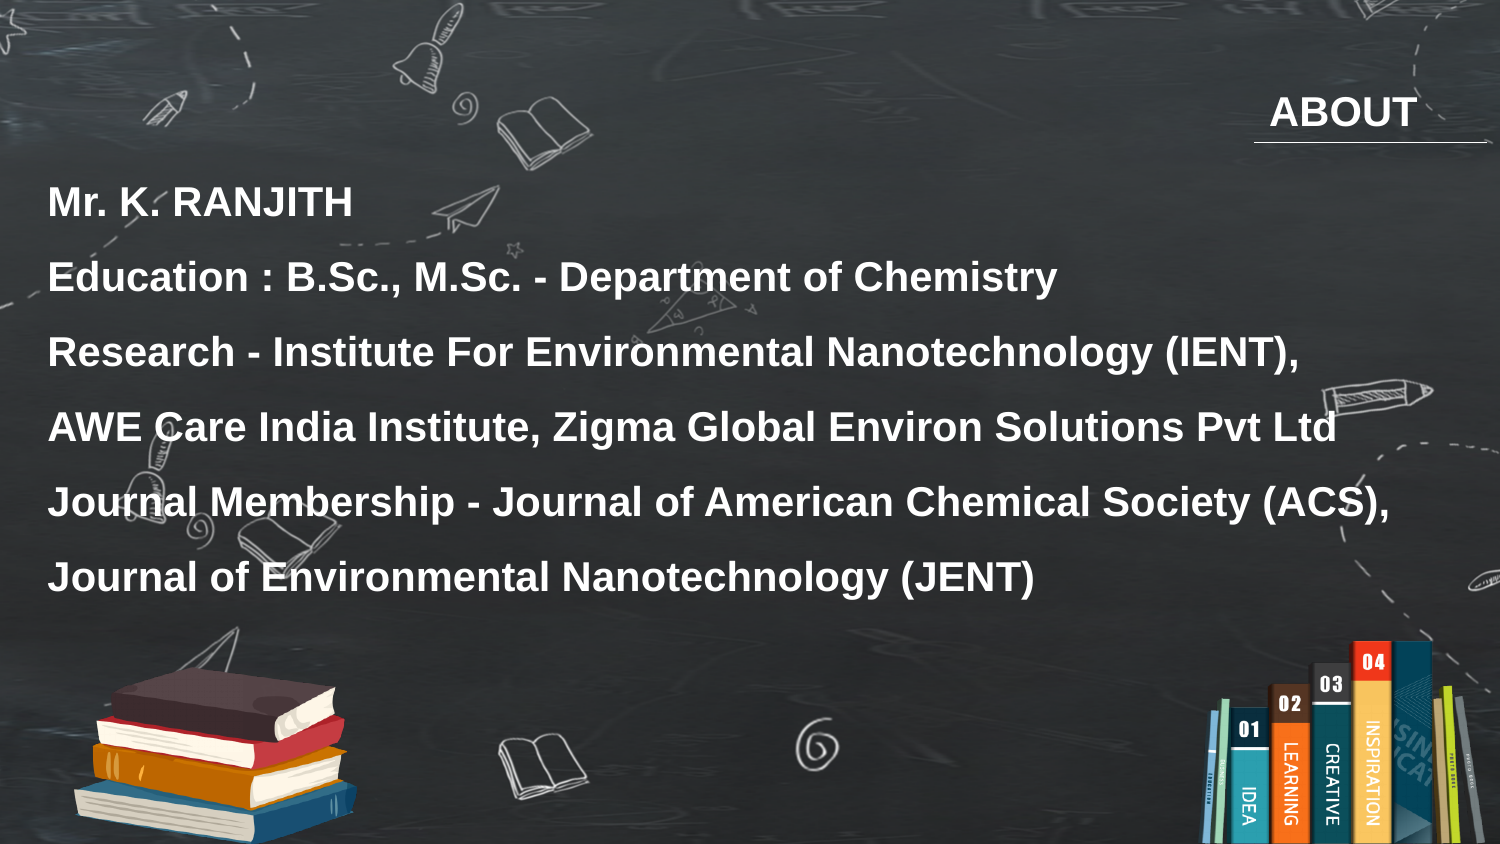

ABOUT
Mr. K. RANJITH
Education : B.Sc., M.Sc. - Department of Chemistry
Research - Institute For Environmental Nanotechnology (IENT),
AWE Care India Institute, Zigma Global Environ Solutions Pvt Ltd
Journal Membership - Journal of American Chemical Society (ACS),
Journal of Environmental Nanotechnology (JENT)